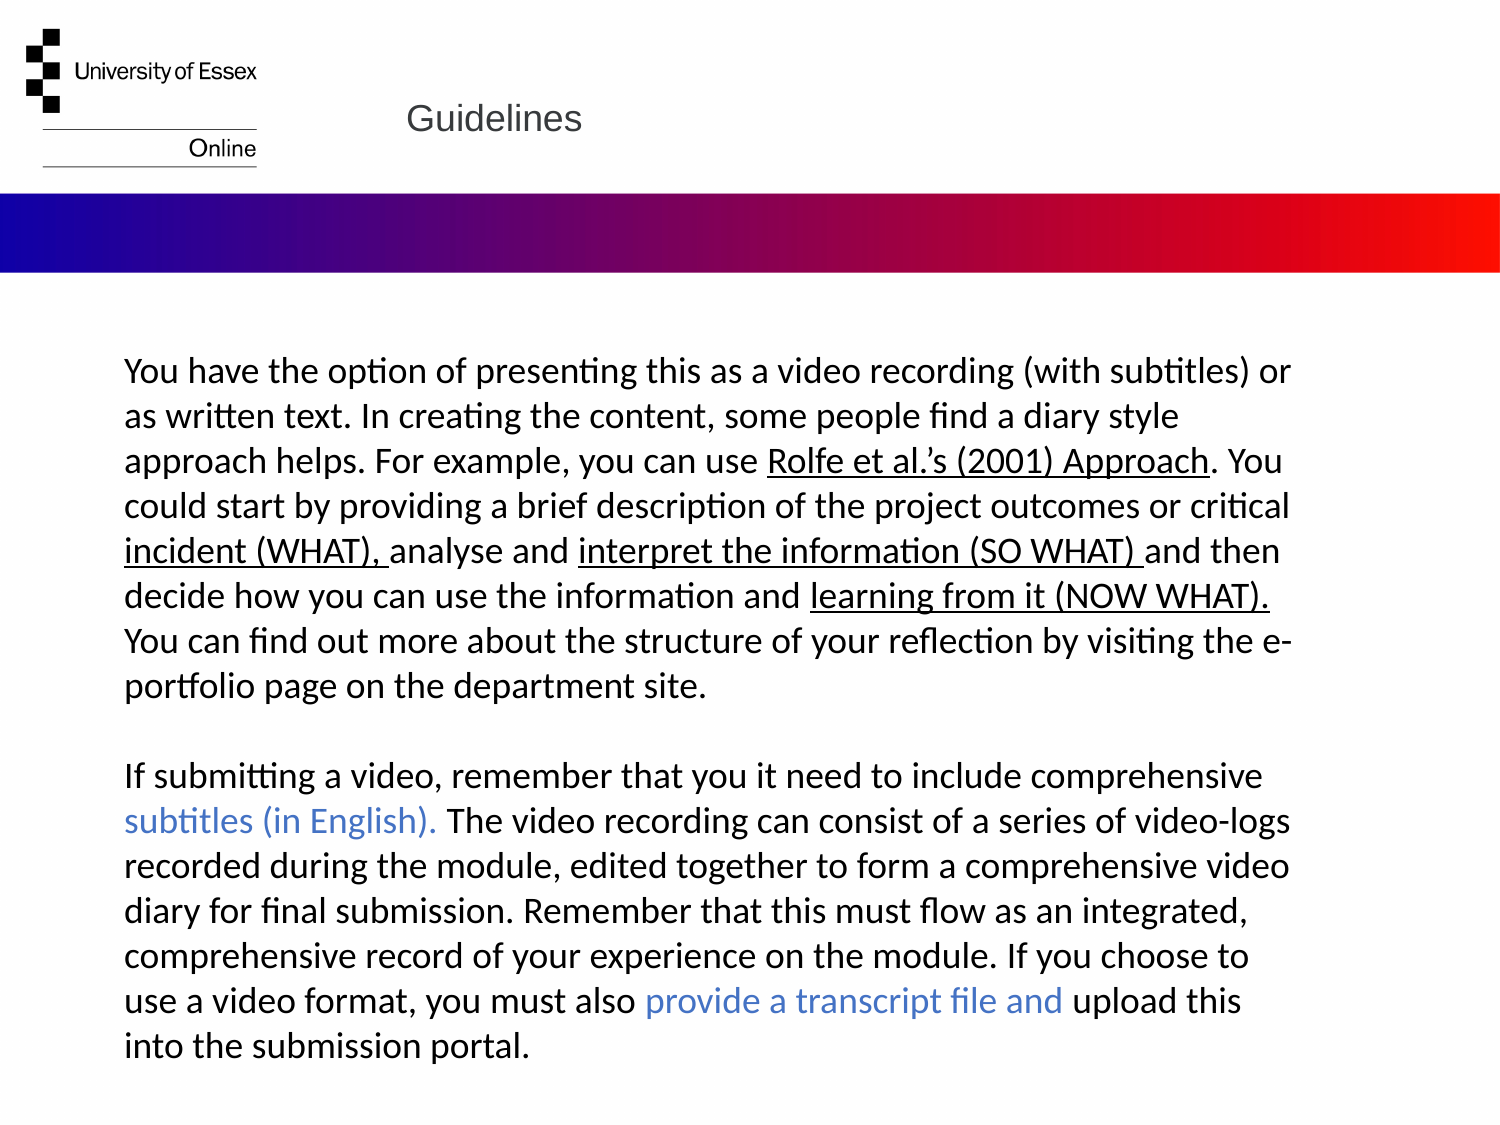

Guidelines
You have the option of presenting this as a video recording (with subtitles) or as written text. In creating the content, some people find a diary style approach helps. For example, you can use Rolfe et al.’s (2001) Approach. You could start by providing a brief description of the project outcomes or critical incident (WHAT), analyse and interpret the information (SO WHAT) and then decide how you can use the information and learning from it (NOW WHAT). You can find out more about the structure of your reflection by visiting the e-portfolio page on the department site.

If submitting a video, remember that you it need to include comprehensive subtitles (in English). The video recording can consist of a series of video-logs recorded during the module, edited together to form a comprehensive video diary for final submission. Remember that this must flow as an integrated, comprehensive record of your experience on the module. If you choose to use a video format, you must also provide a transcript file and upload this into the submission portal.